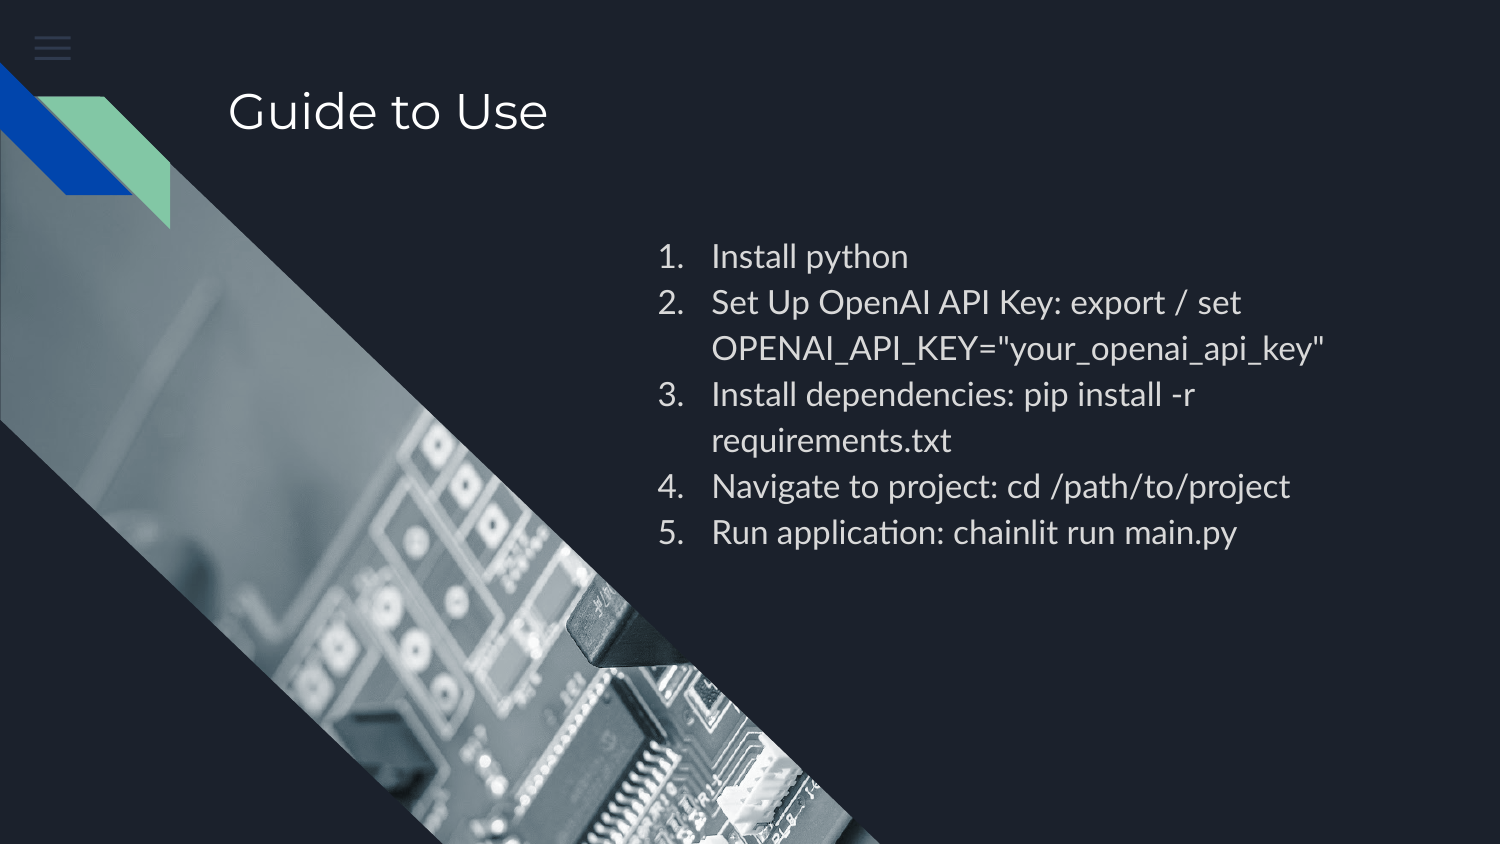

# Guide to Use
Install python
Set Up OpenAI API Key: export / set OPENAI_API_KEY="your_openai_api_key"
Install dependencies: pip install -r requirements.txt
Navigate to project: cd /path/to/project
Run application: chainlit run main.py